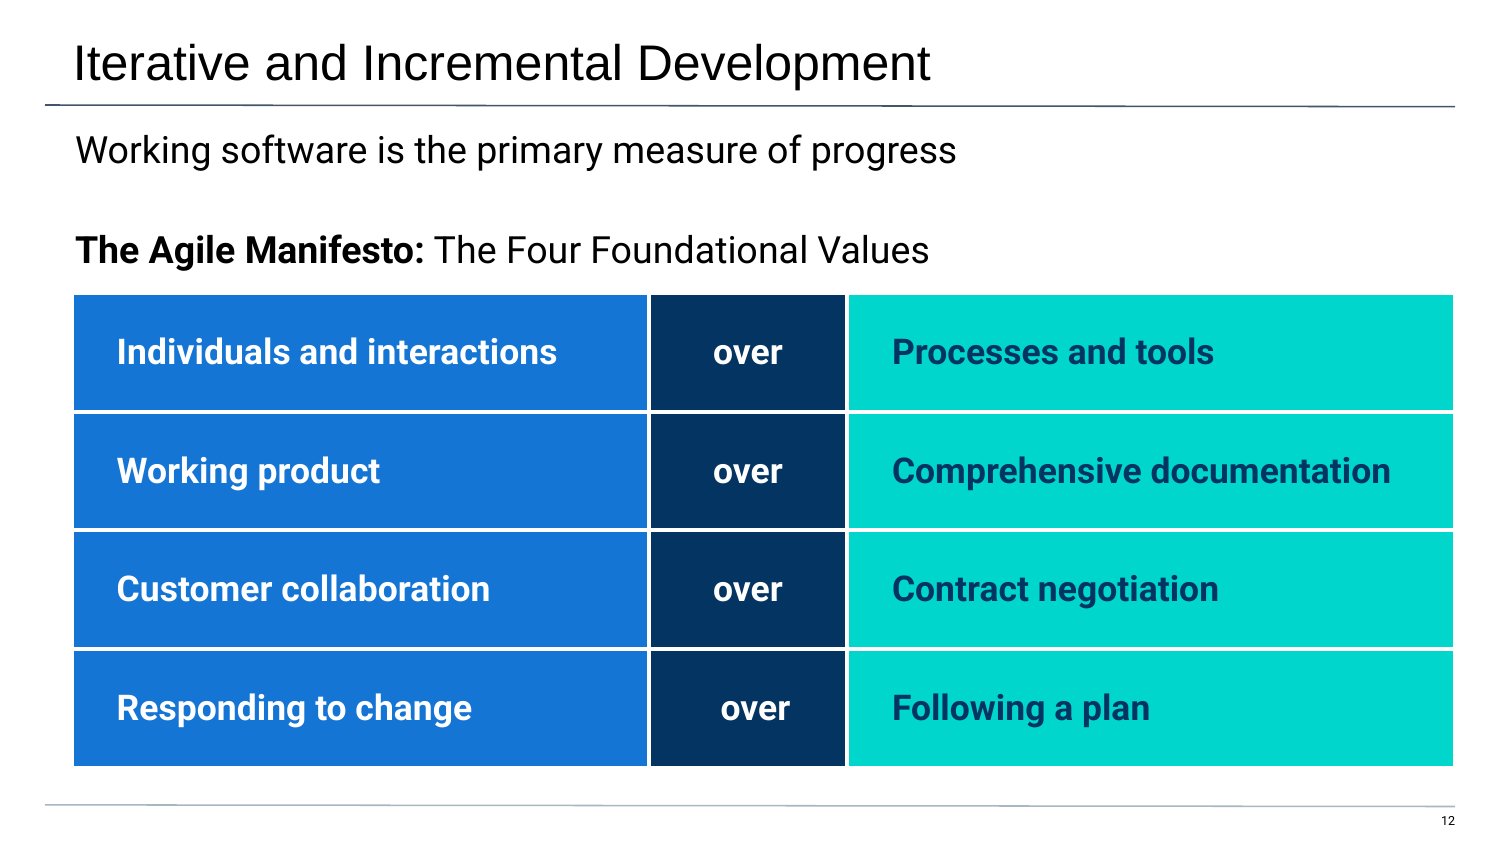

# Iterative and Incremental Development
Working software is the primary measure of progress
The Agile Manifesto: The Four Foundational Values
| Individuals and interactions | over | Processes and tools |
| --- | --- | --- |
| Working product | over | Comprehensive documentation |
| Customer collaboration | over | Contract negotiation |
| Responding to change | over | Following a plan |